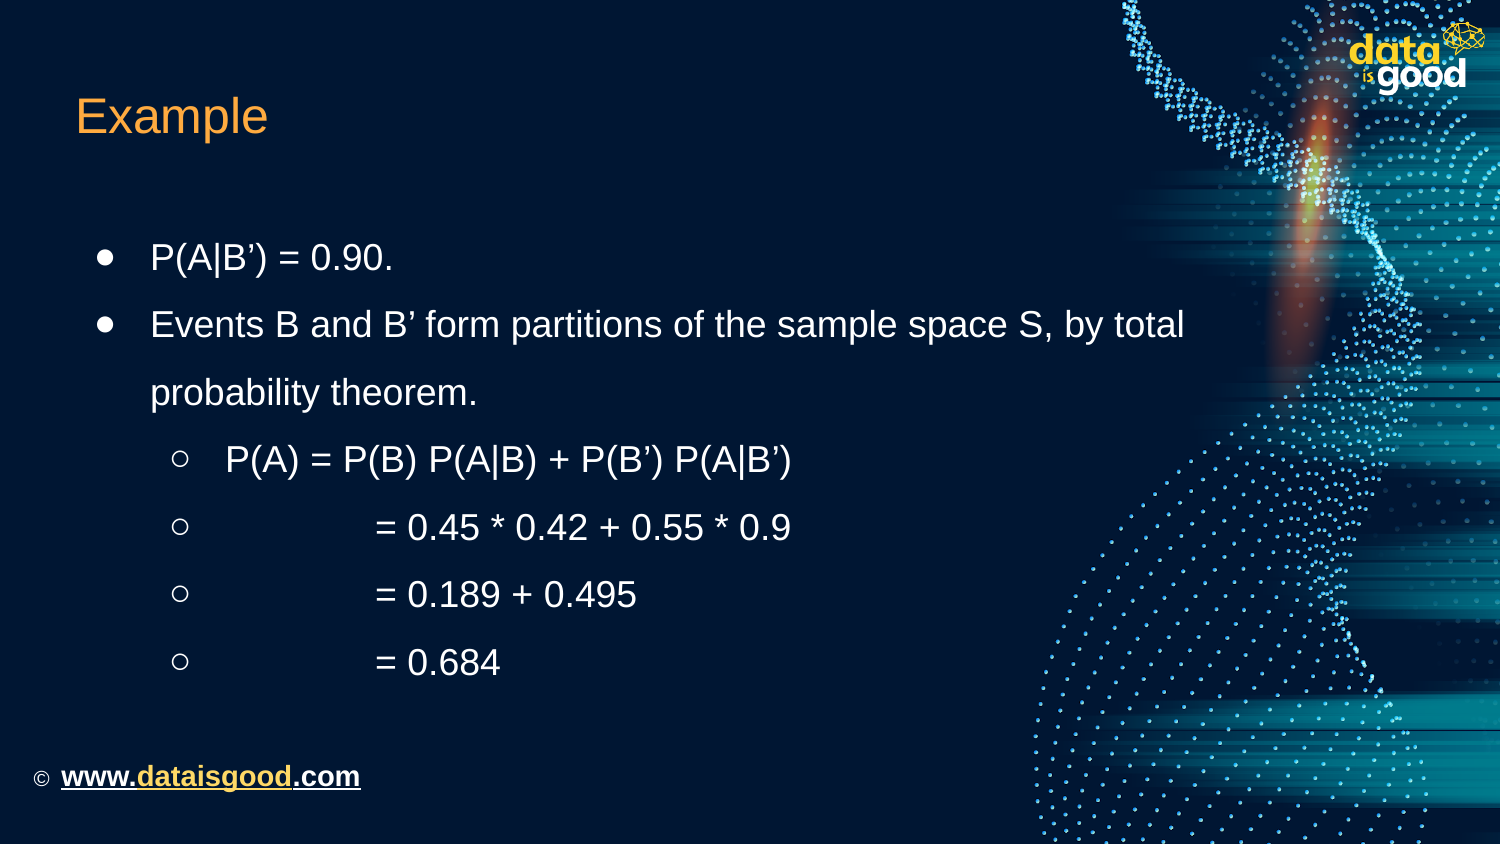

# Example
P(A|B’) = 0.90.
Events B and B’ form partitions of the sample space S, by total probability theorem.
P(A) = P(B) P(A|B) + P(B’) P(A|B’)
	= 0.45 * 0.42 + 0.55 * 0.9
	= 0.189 + 0.495
	= 0.684